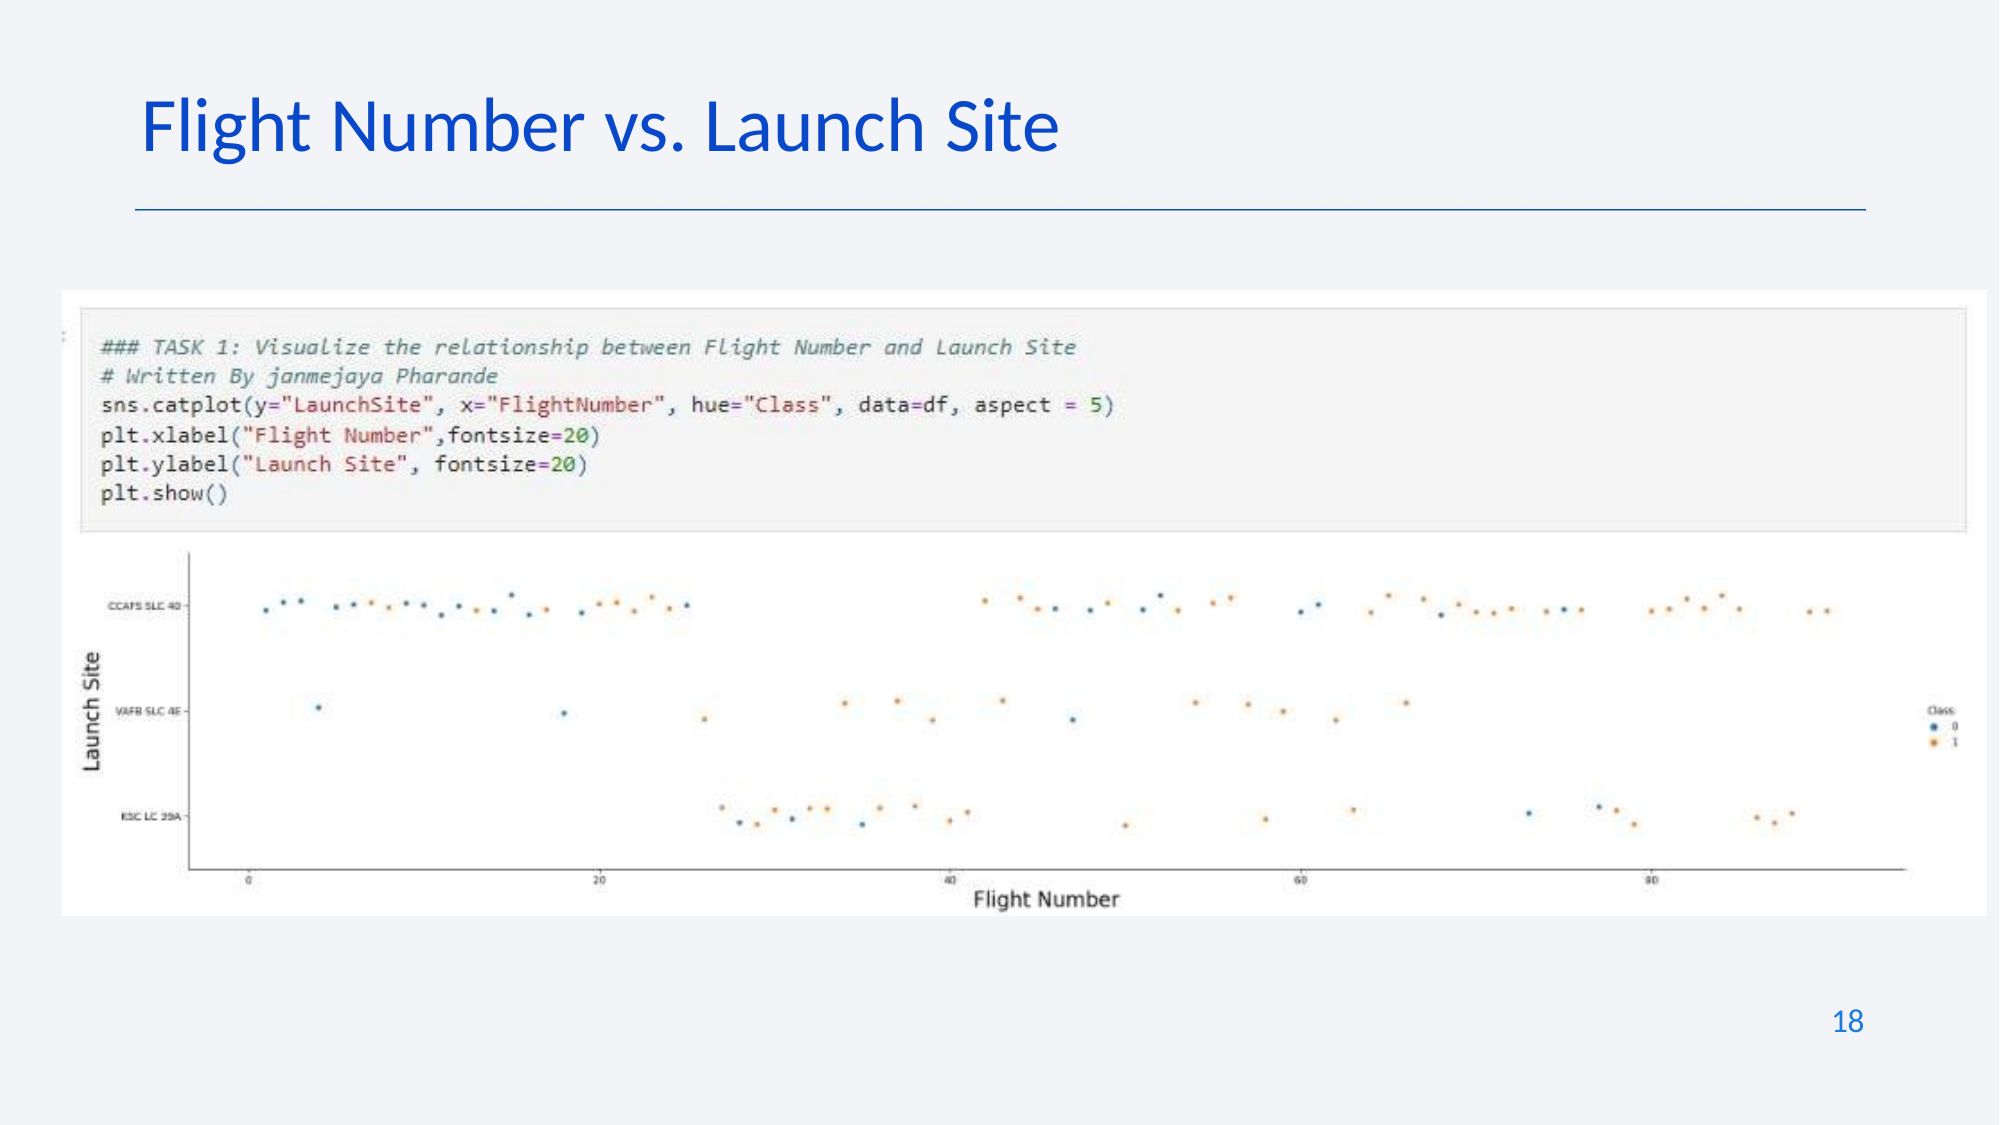

# Flight Number vs. Launch Site

18